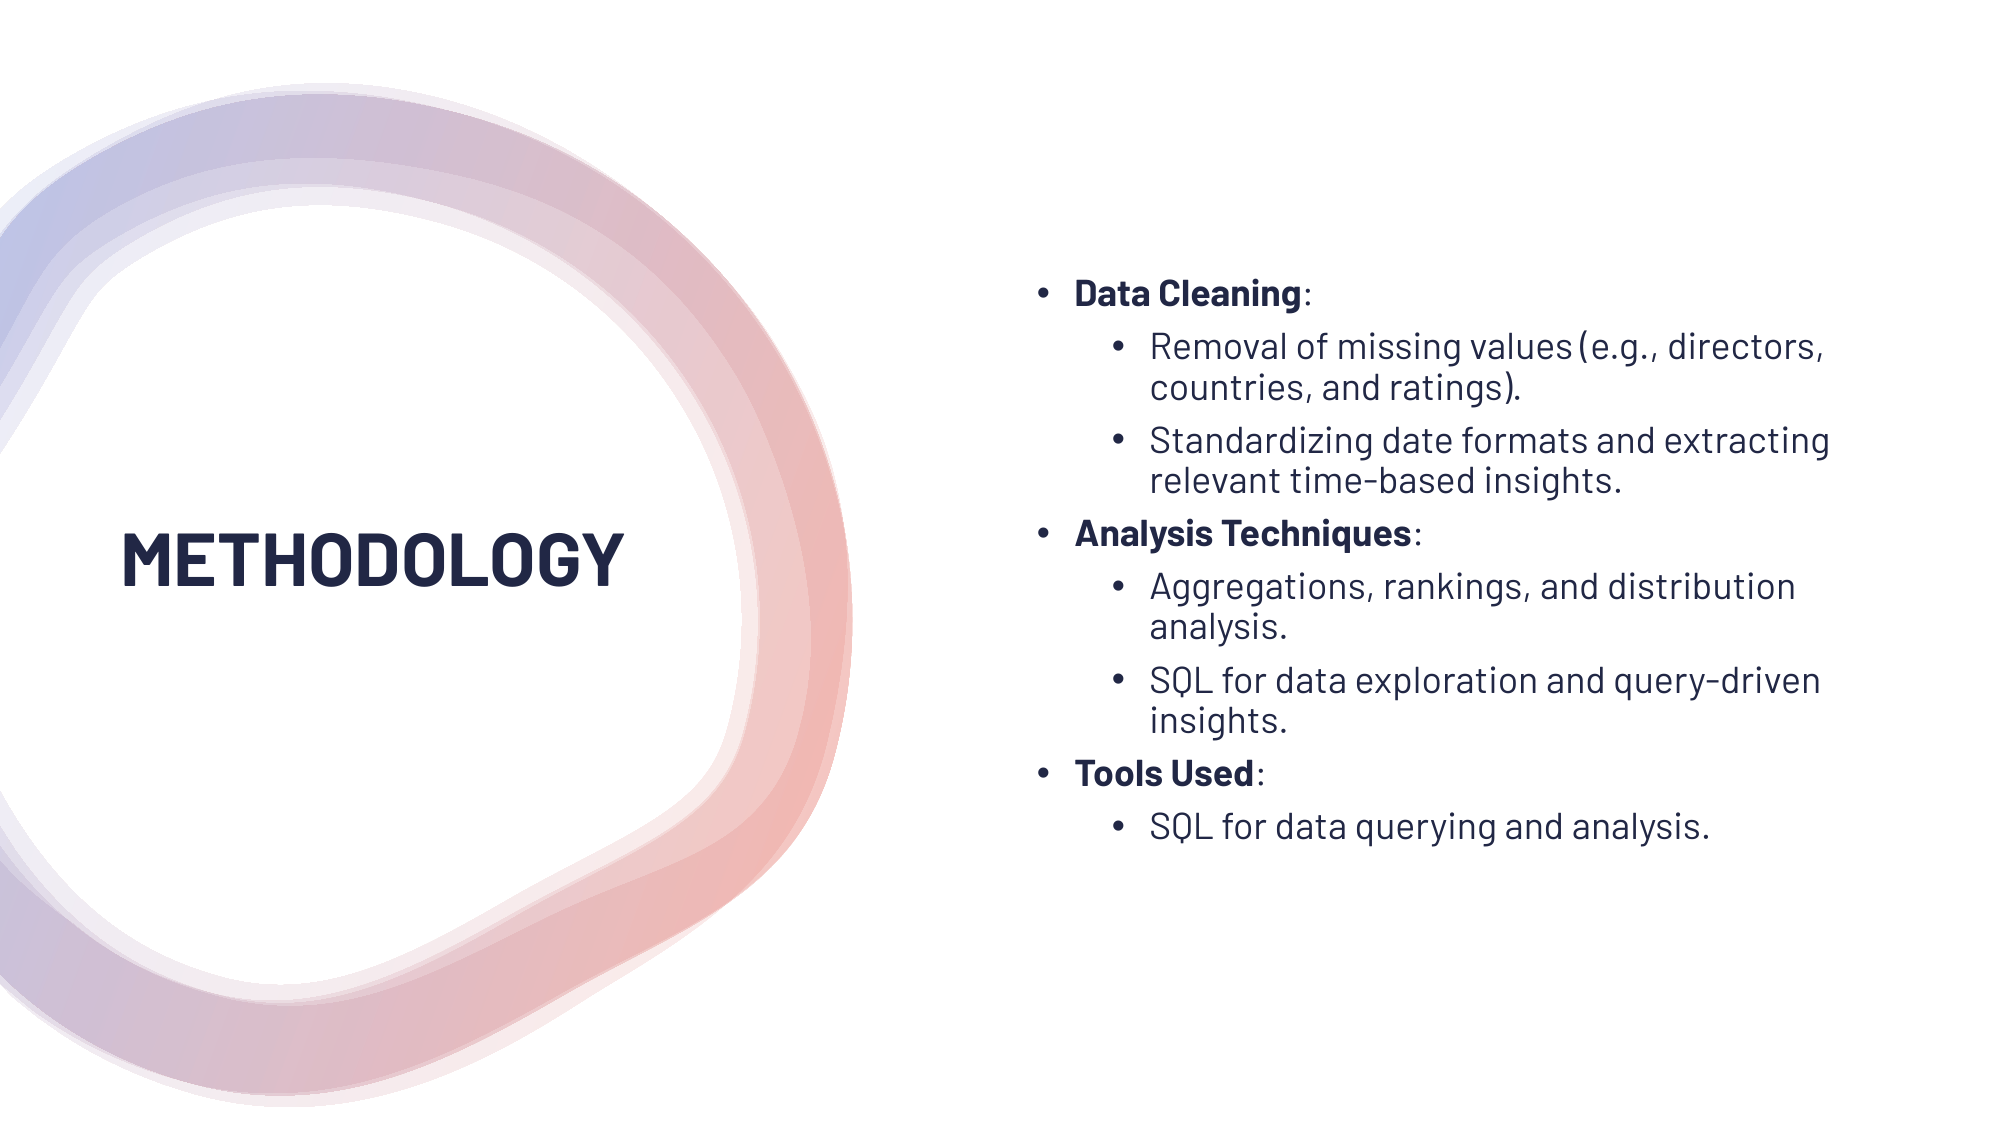

Data Cleaning:
Removal of missing values (e.g., directors, countries, and ratings).
Standardizing date formats and extracting relevant time-based insights.
Analysis Techniques:
Aggregations, rankings, and distribution analysis.
SQL for data exploration and query-driven insights.
Tools Used:
SQL for data querying and analysis.
METHODOLOGY